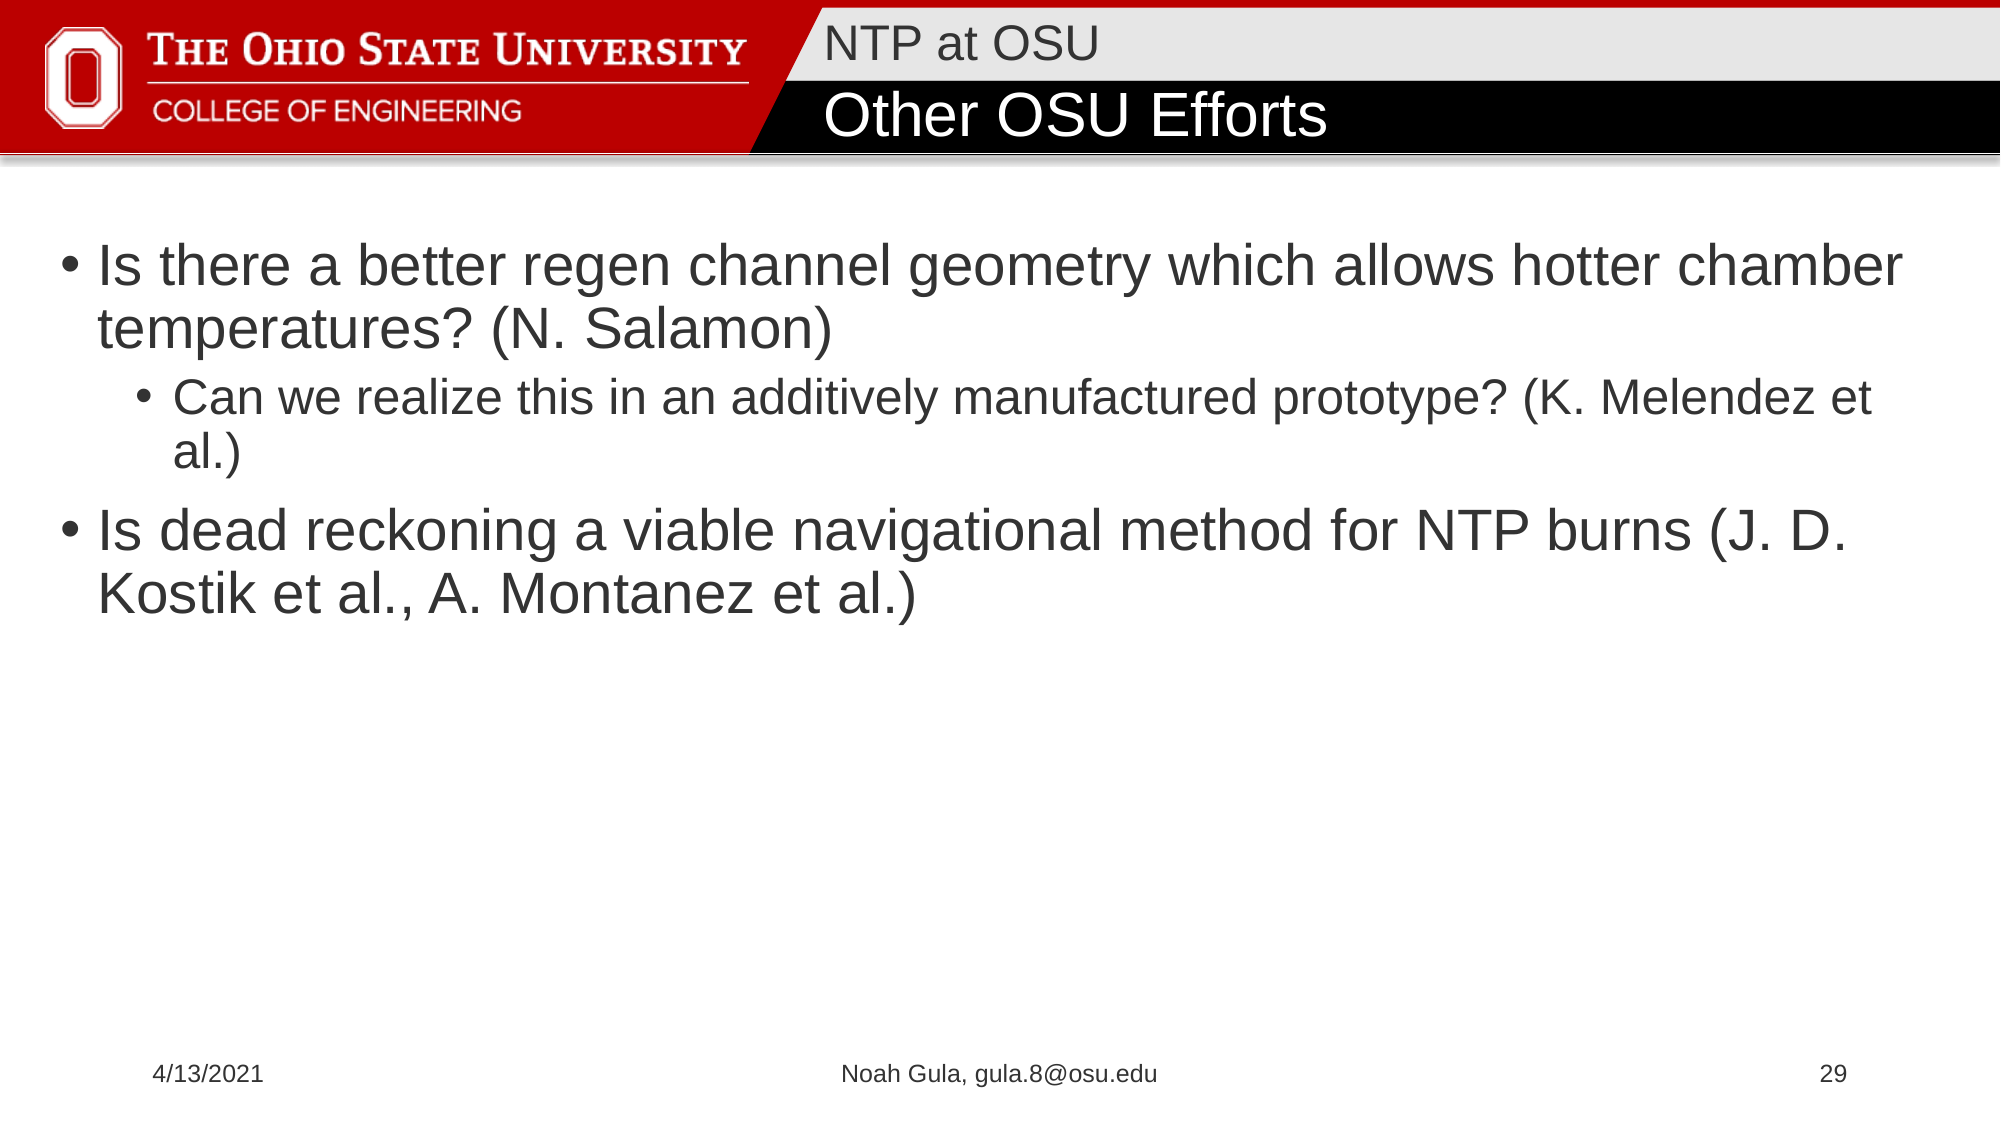

NTP at OSU
# Other OSU Efforts
Is there a better regen channel geometry which allows hotter chamber temperatures? (N. Salamon)
Can we realize this in an additively manufactured prototype? (K. Melendez et al.)
Is dead reckoning a viable navigational method for NTP burns (J. D. Kostik et al., A. Montanez et al.)

4/13/2021
Noah Gula, gula.8@osu.edu
29